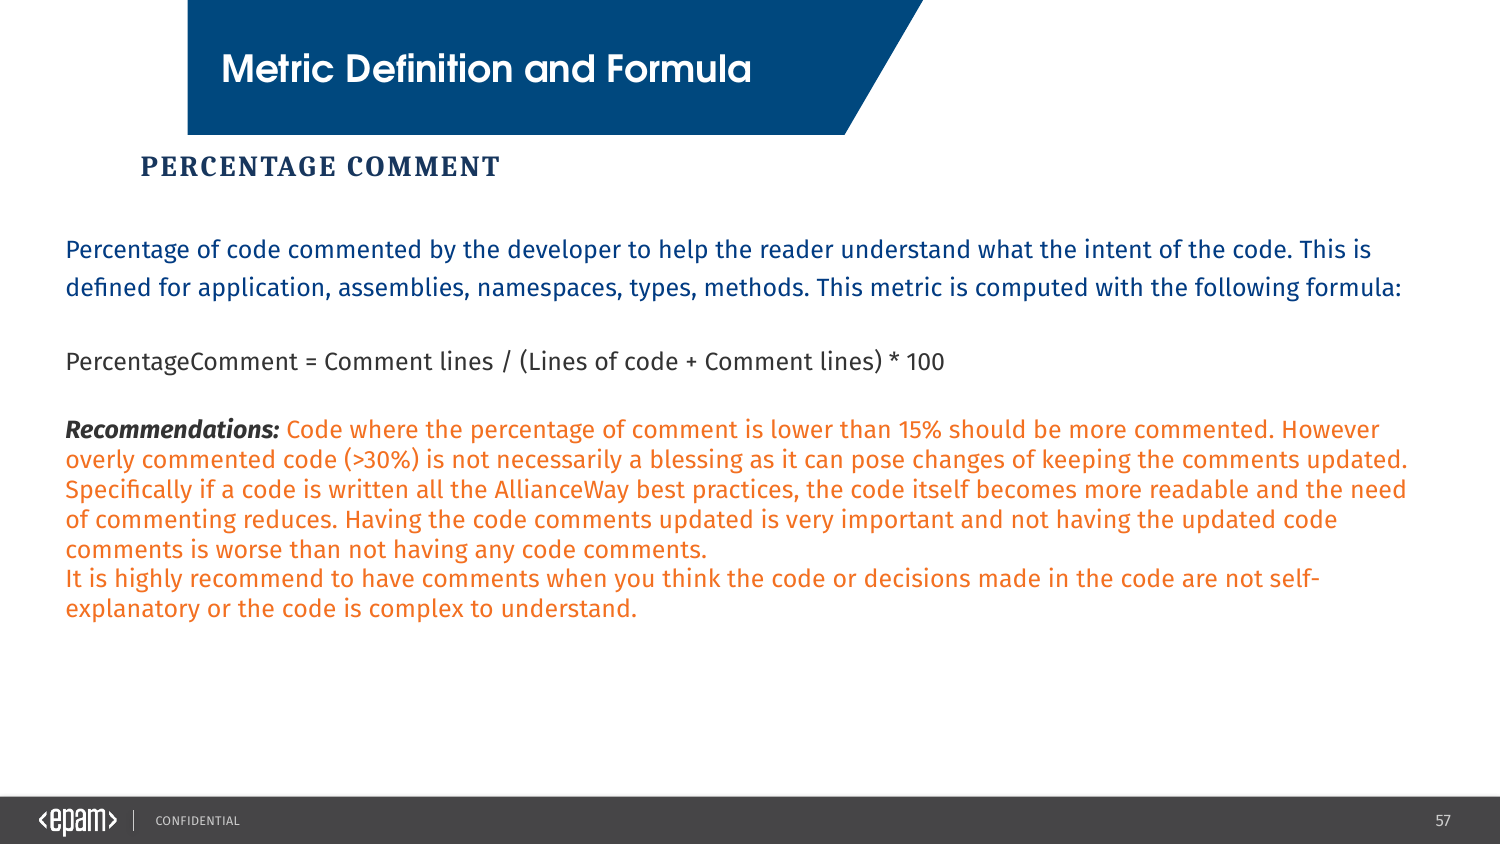

Metric Definition and Formula

Support and Approval Process
Percentage Comment

Percentage of code commented by the developer to help the reader understand what the intent of the code. This is defined for application, assemblies, namespaces, types, methods. This metric is computed with the following formula:

PercentageComment = Comment lines / (Lines of code + Comment lines) * 100

Recommendations: Code where the percentage of comment is lower than 15% should be more commented. However overly commented code (>30%) is not necessarily a blessing as it can pose changes of keeping the comments updated. Specifically if a code is written all the AllianceWay best practices, the code itself becomes more readable and the need of commenting reduces. Having the code comments updated is very important and not having the updated code comments is worse than not having any code comments.
It is highly recommend to have comments when you think the code or decisions made in the code are not self-explanatory or the code is complex to understand.